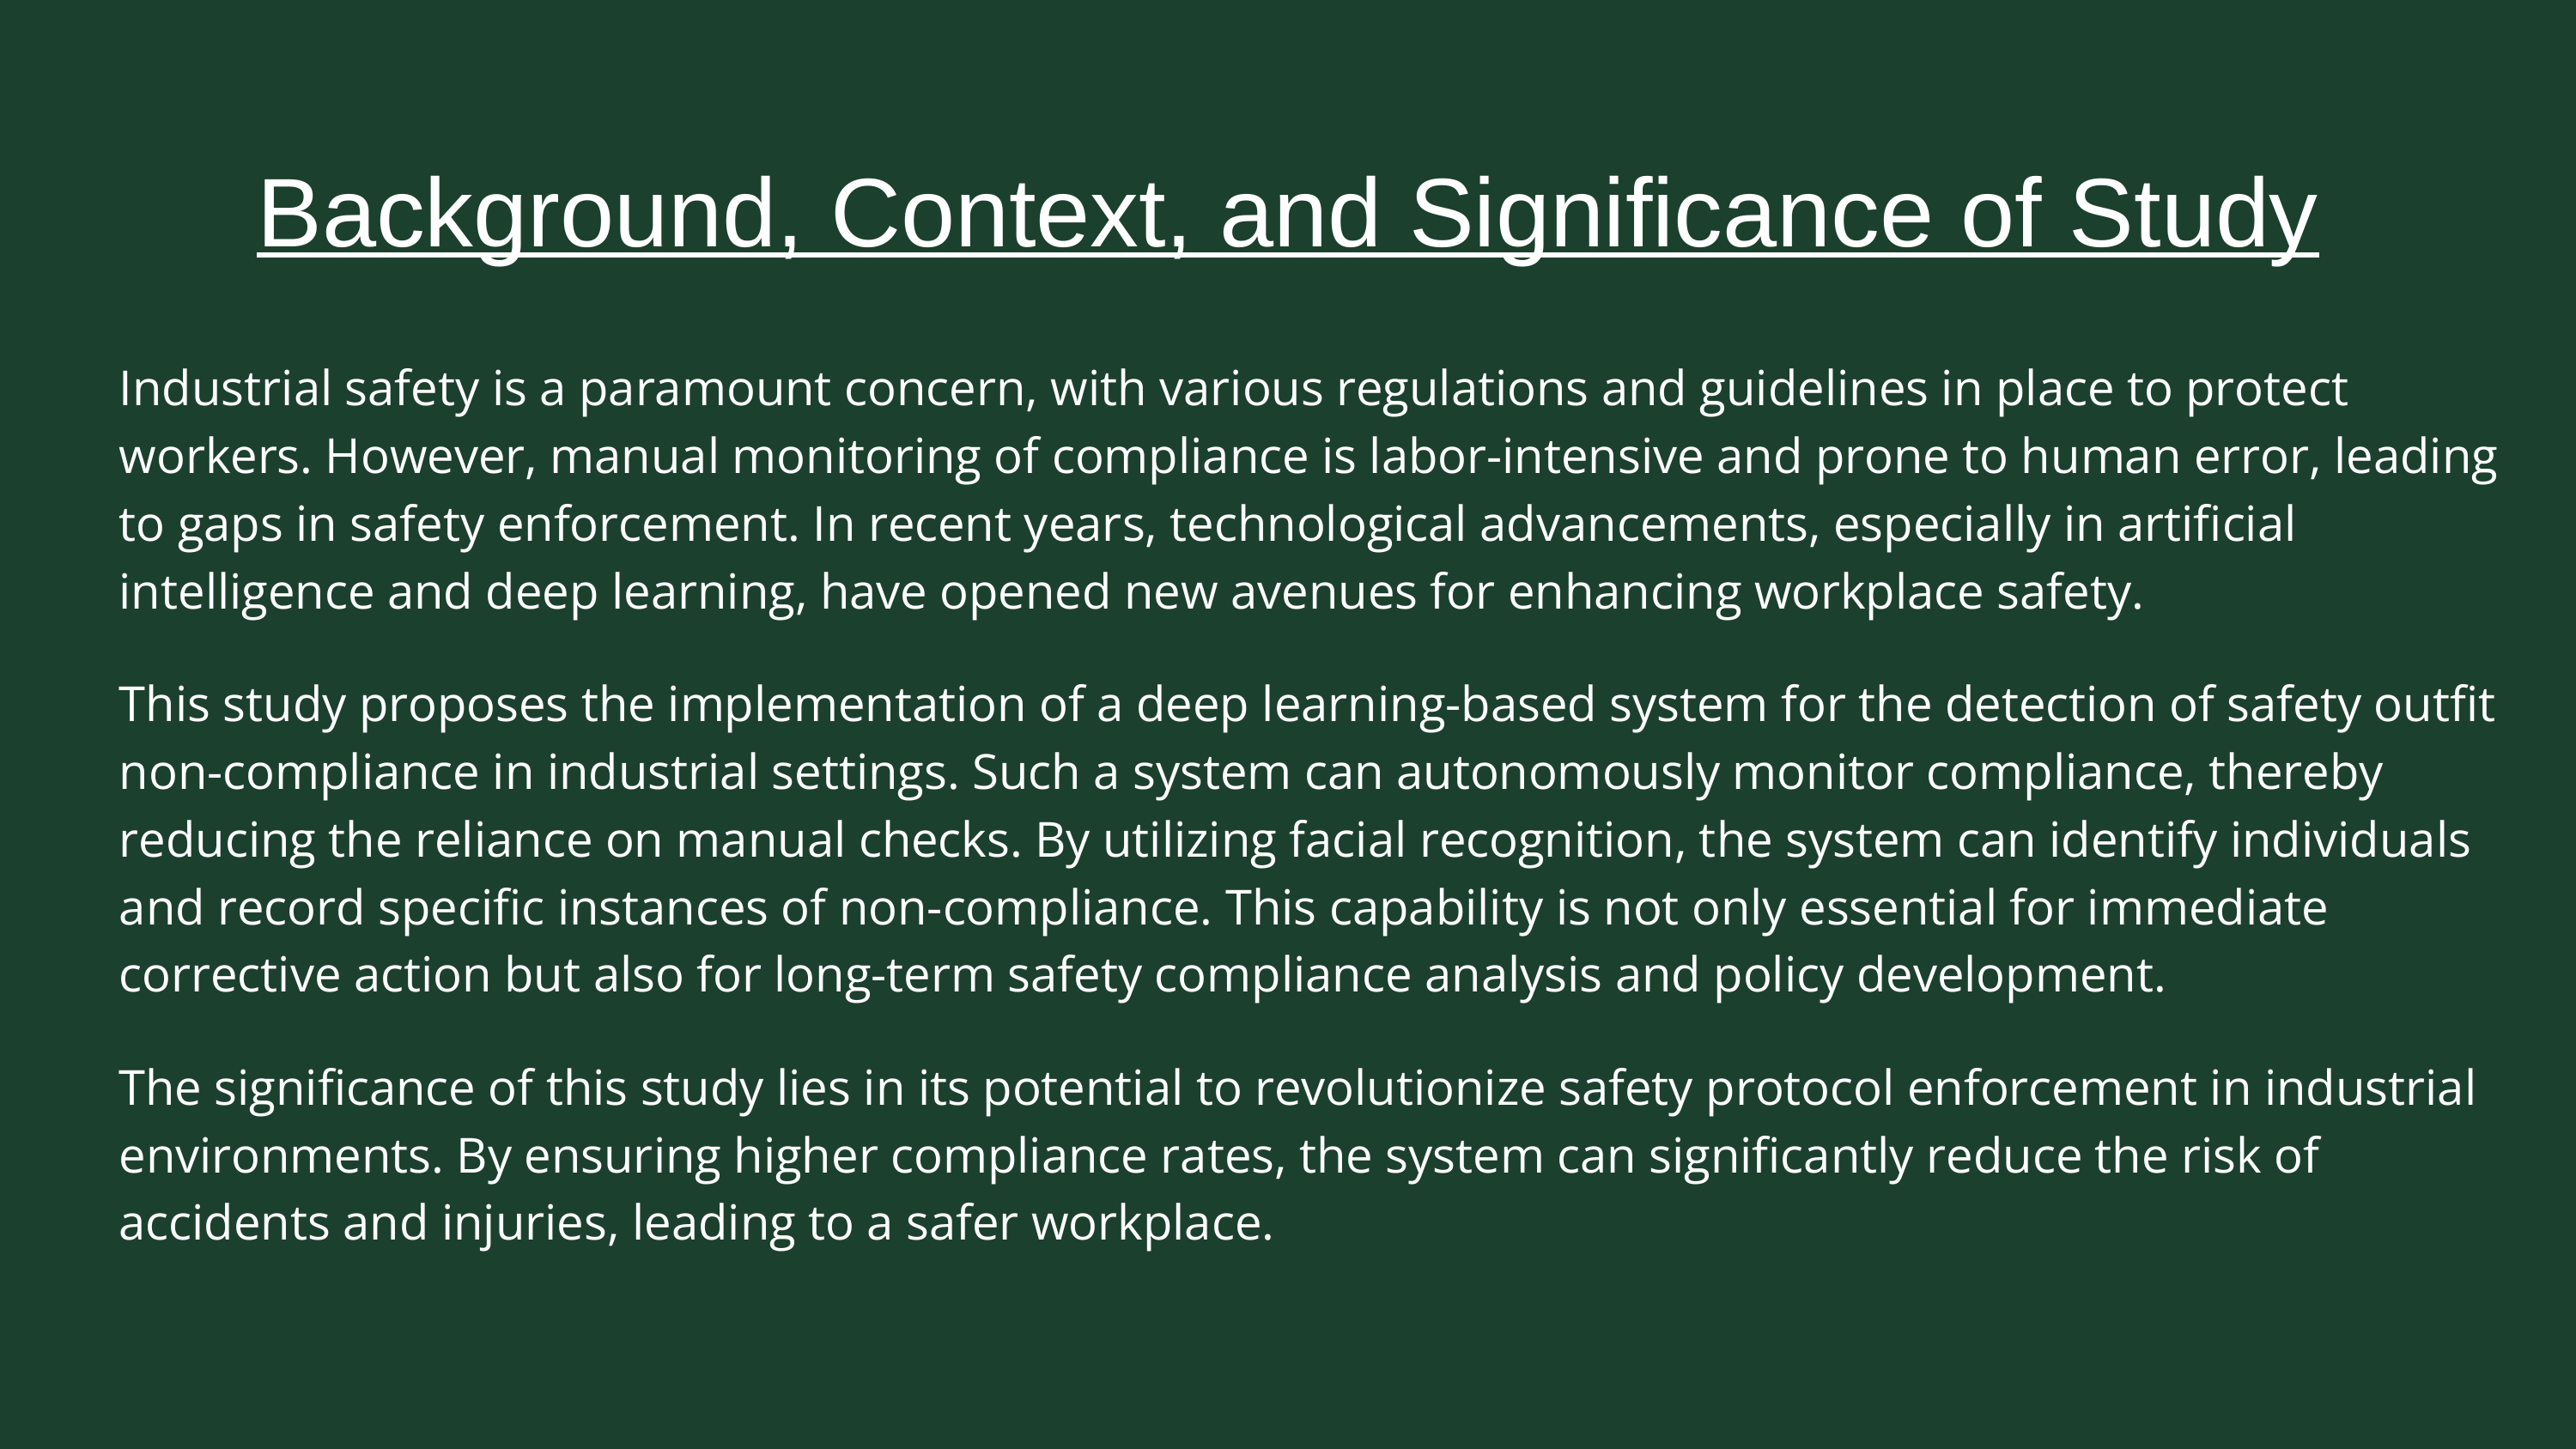

Background, Context, and Significance of Study
Industrial safety is a paramount concern, with various regulations and guidelines in place to protect workers. However, manual monitoring of compliance is labor-intensive and prone to human error, leading to gaps in safety enforcement. In recent years, technological advancements, especially in artificial intelligence and deep learning, have opened new avenues for enhancing workplace safety.
This study proposes the implementation of a deep learning-based system for the detection of safety outfit non-compliance in industrial settings. Such a system can autonomously monitor compliance, thereby reducing the reliance on manual checks. By utilizing facial recognition, the system can identify individuals and record specific instances of non-compliance. This capability is not only essential for immediate corrective action but also for long-term safety compliance analysis and policy development.
The significance of this study lies in its potential to revolutionize safety protocol enforcement in industrial environments. By ensuring higher compliance rates, the system can significantly reduce the risk of accidents and injuries, leading to a safer workplace.